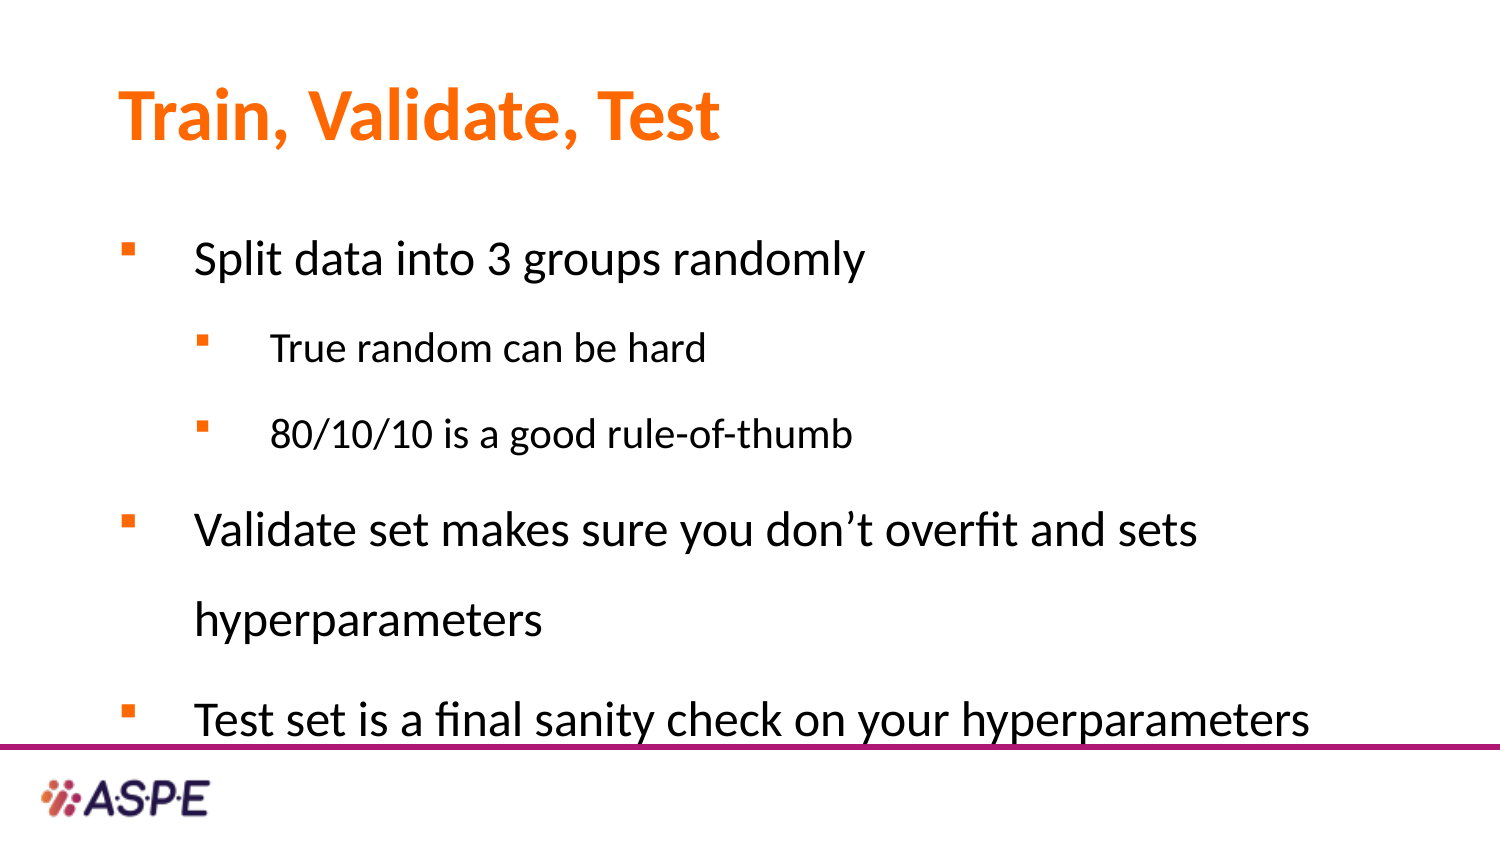

# Train, Validate, Test
Split data into 3 groups randomly
True random can be hard
80/10/10 is a good rule-of-thumb
Validate set makes sure you don’t overfit and sets hyperparameters
Test set is a final sanity check on your hyperparameters